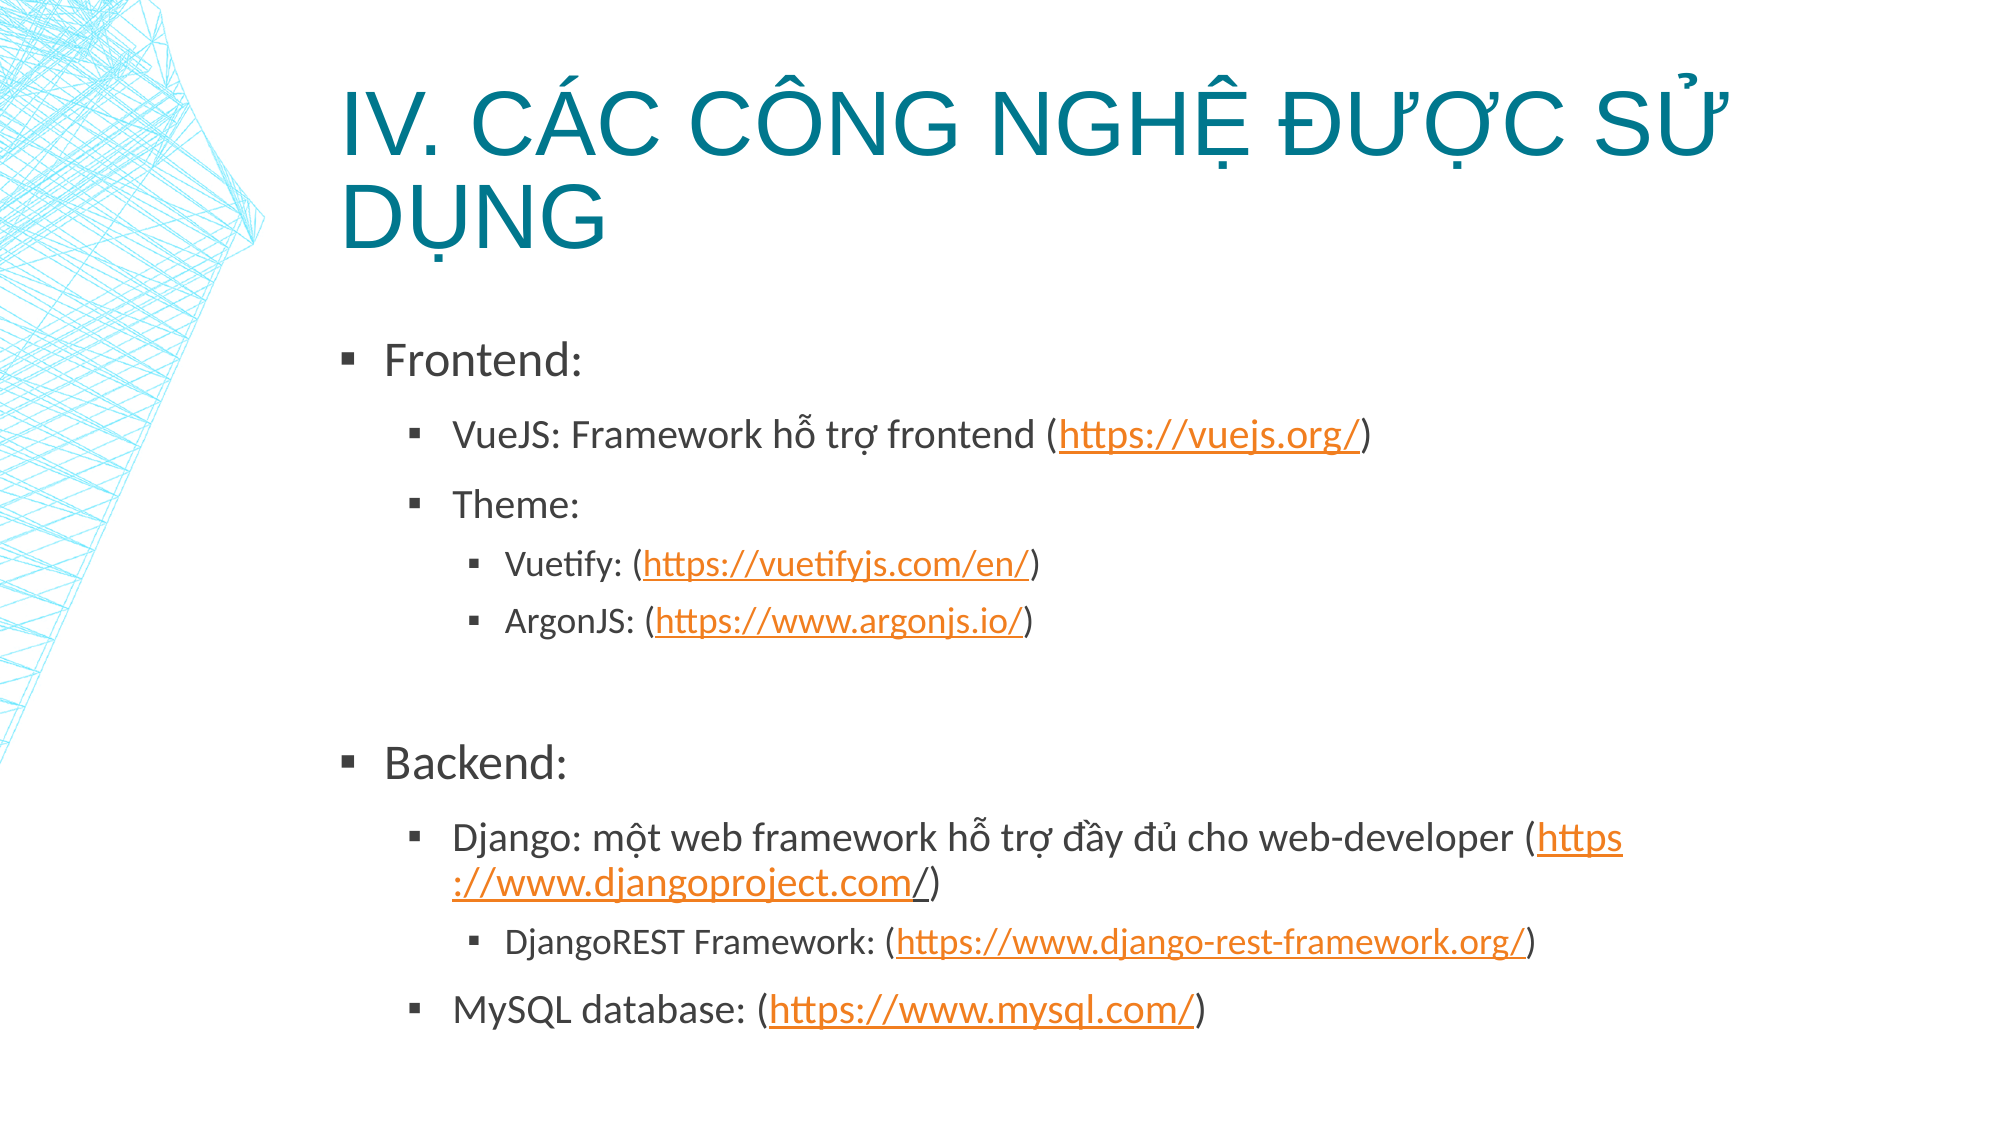

# IV. Các công nghệ được sử dụng
Frontend:
VueJS: Framework hỗ trợ frontend (https://vuejs.org/)
Theme:
Vuetify: (https://vuetifyjs.com/en/)
ArgonJS: (https://www.argonjs.io/)

Backend:
Django: một web framework hỗ trợ đầy đủ cho web-developer (https://www.djangoproject.com/)
DjangoREST Framework: (https://www.django-rest-framework.org/)
MySQL database: (https://www.mysql.com/)